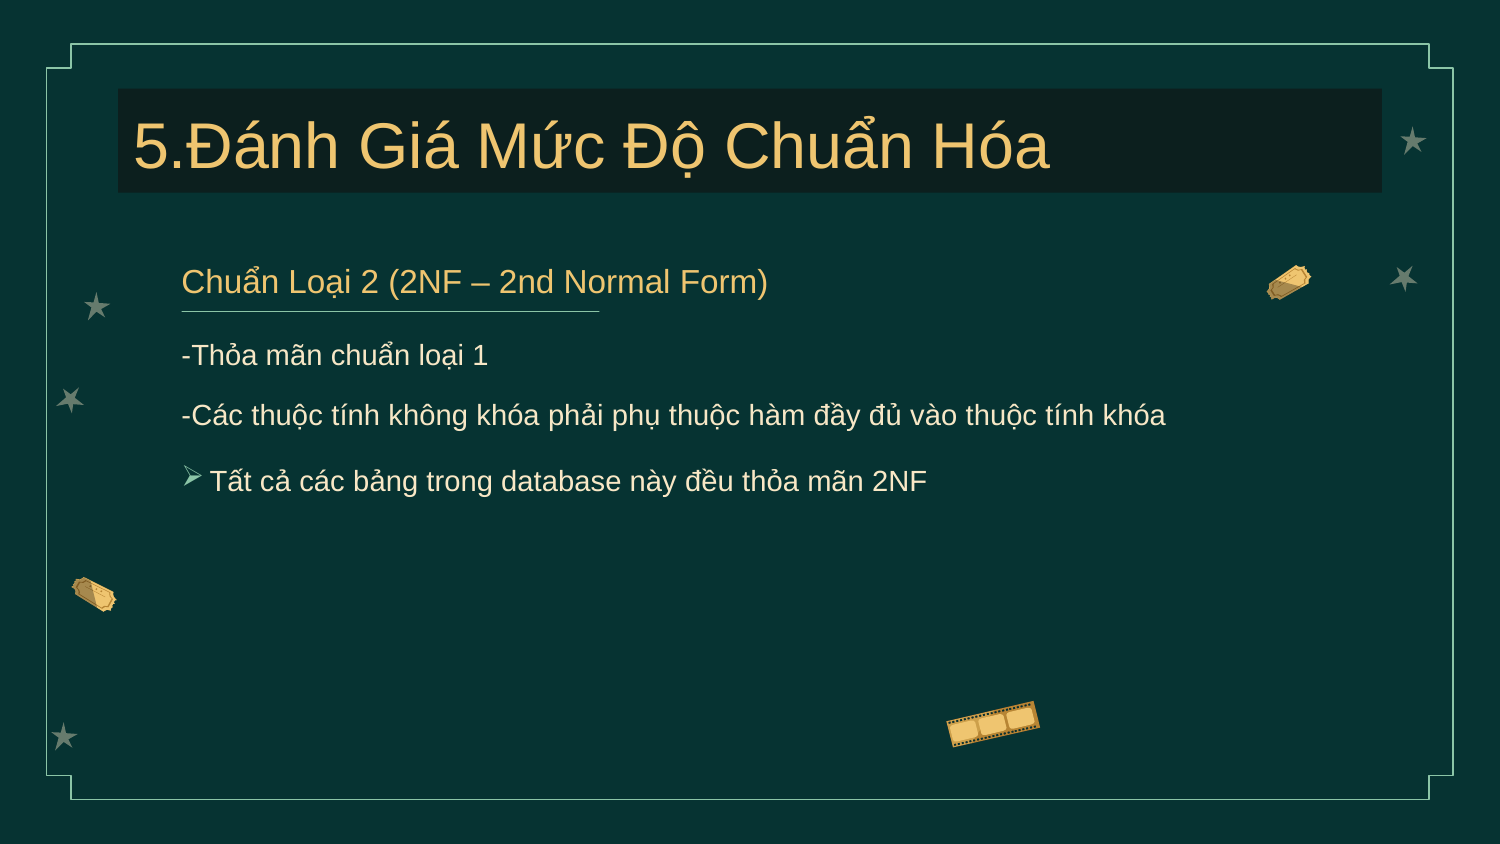

# 5.Đánh Giá Mức Độ Chuẩn Hóa
Chuẩn Loại 2 (2NF – 2nd Normal Form)

-Thỏa mãn chuẩn loại 1
-Các thuộc tính không khóa phải phụ thuộc hàm đầy đủ vào thuộc tính khóa
Tất cả các bảng trong database này đều thỏa mãn 2NF